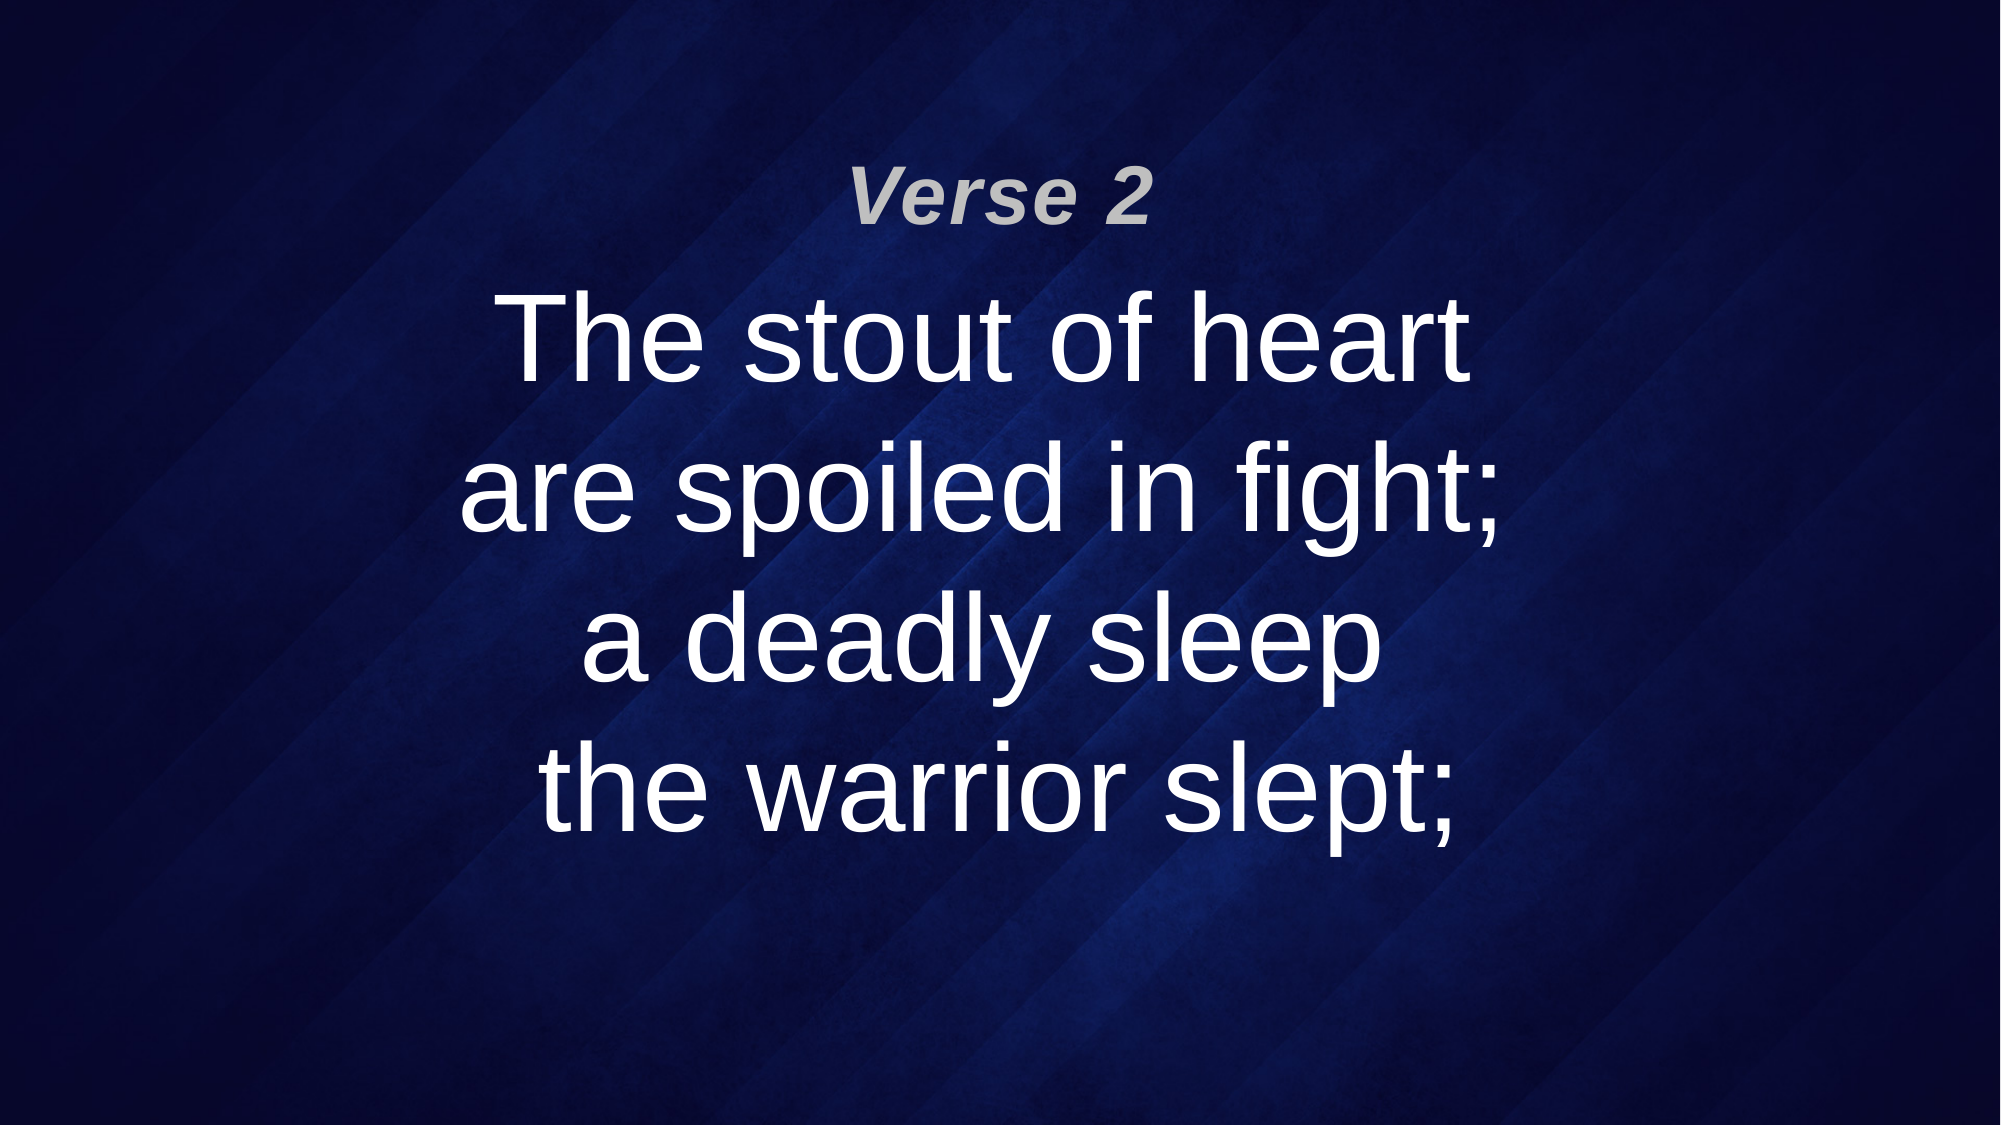

Verse 2
# The stout of heart are spoiled in fight; a deadly sleep the warrior slept;